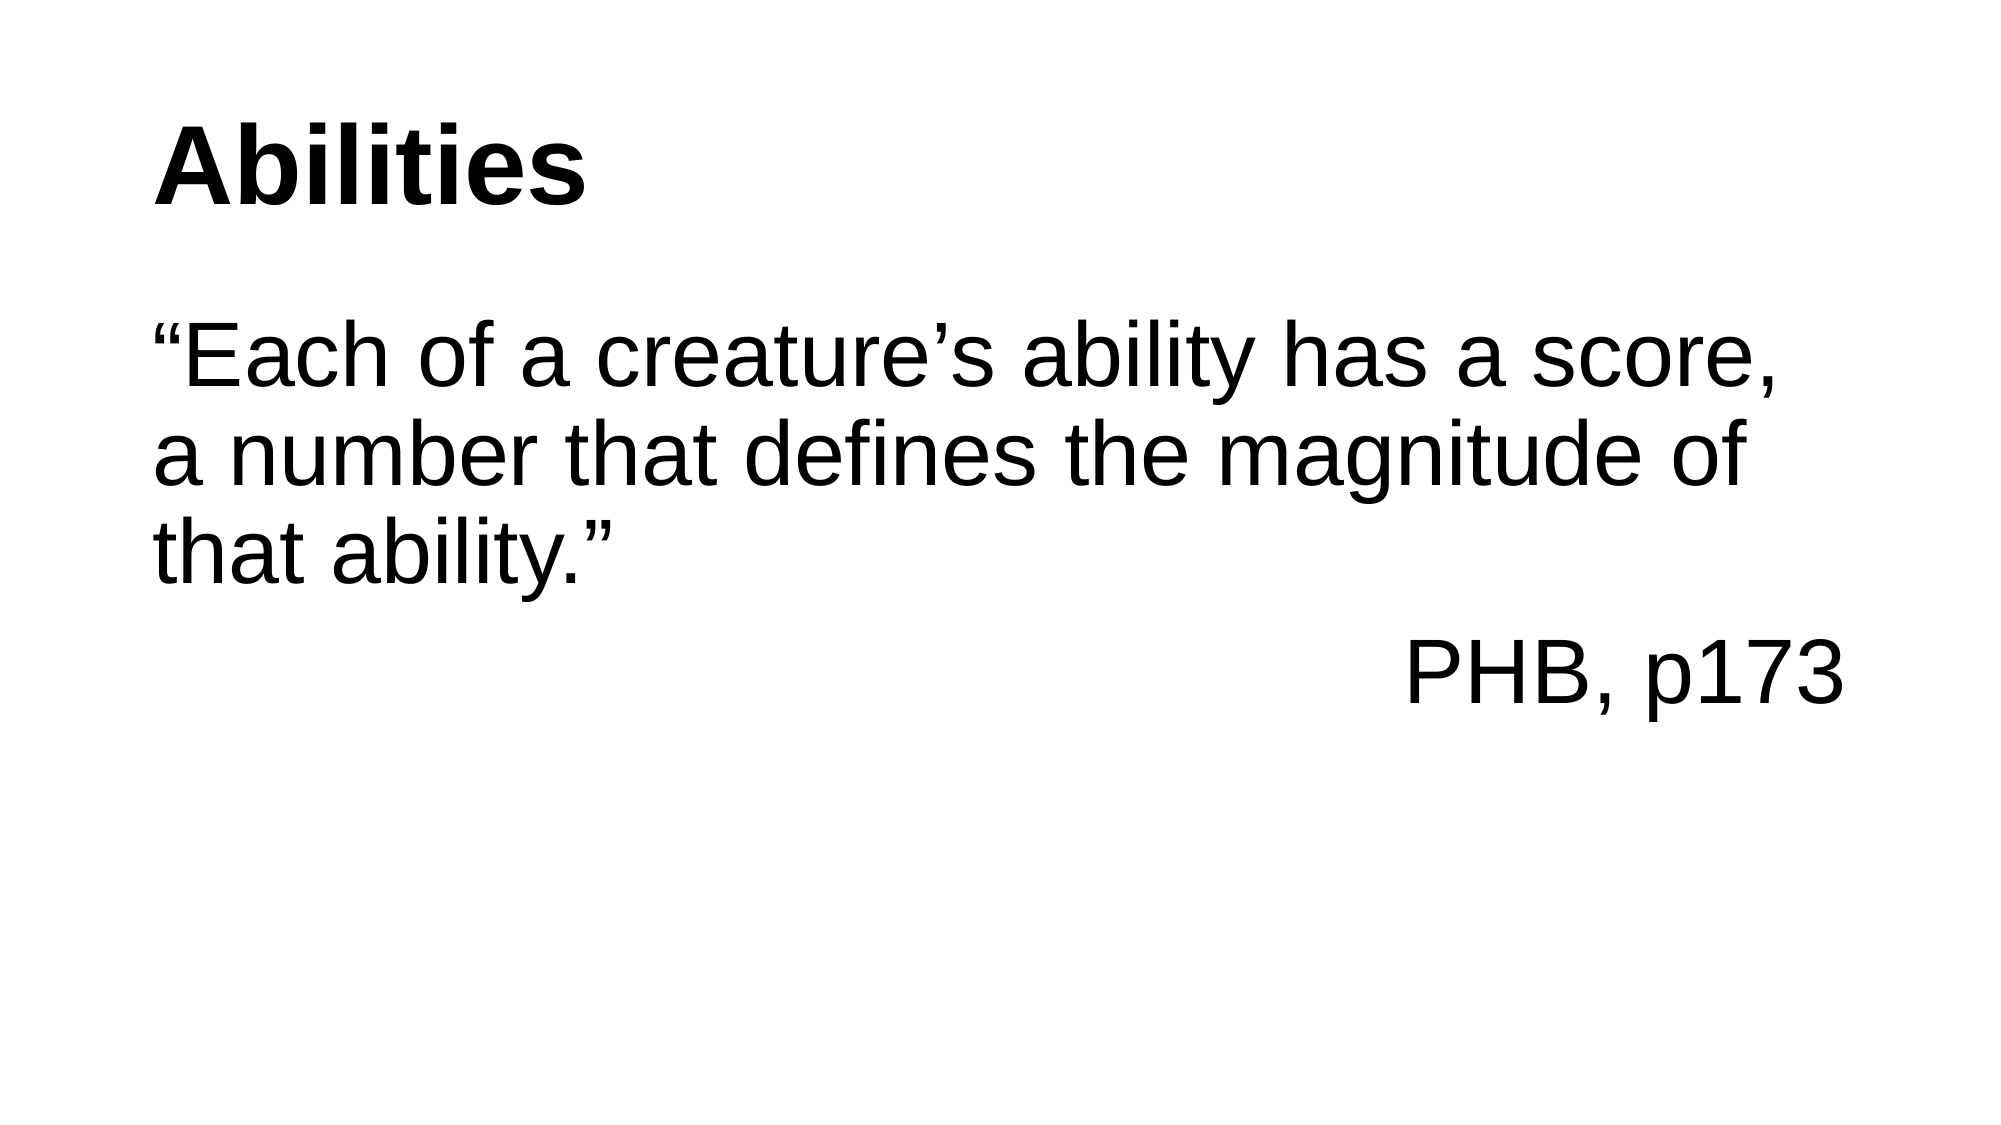

# Abilities
“Each of a creature’s ability has a score, a number that defines the magnitude of that ability.”
PHB, p173